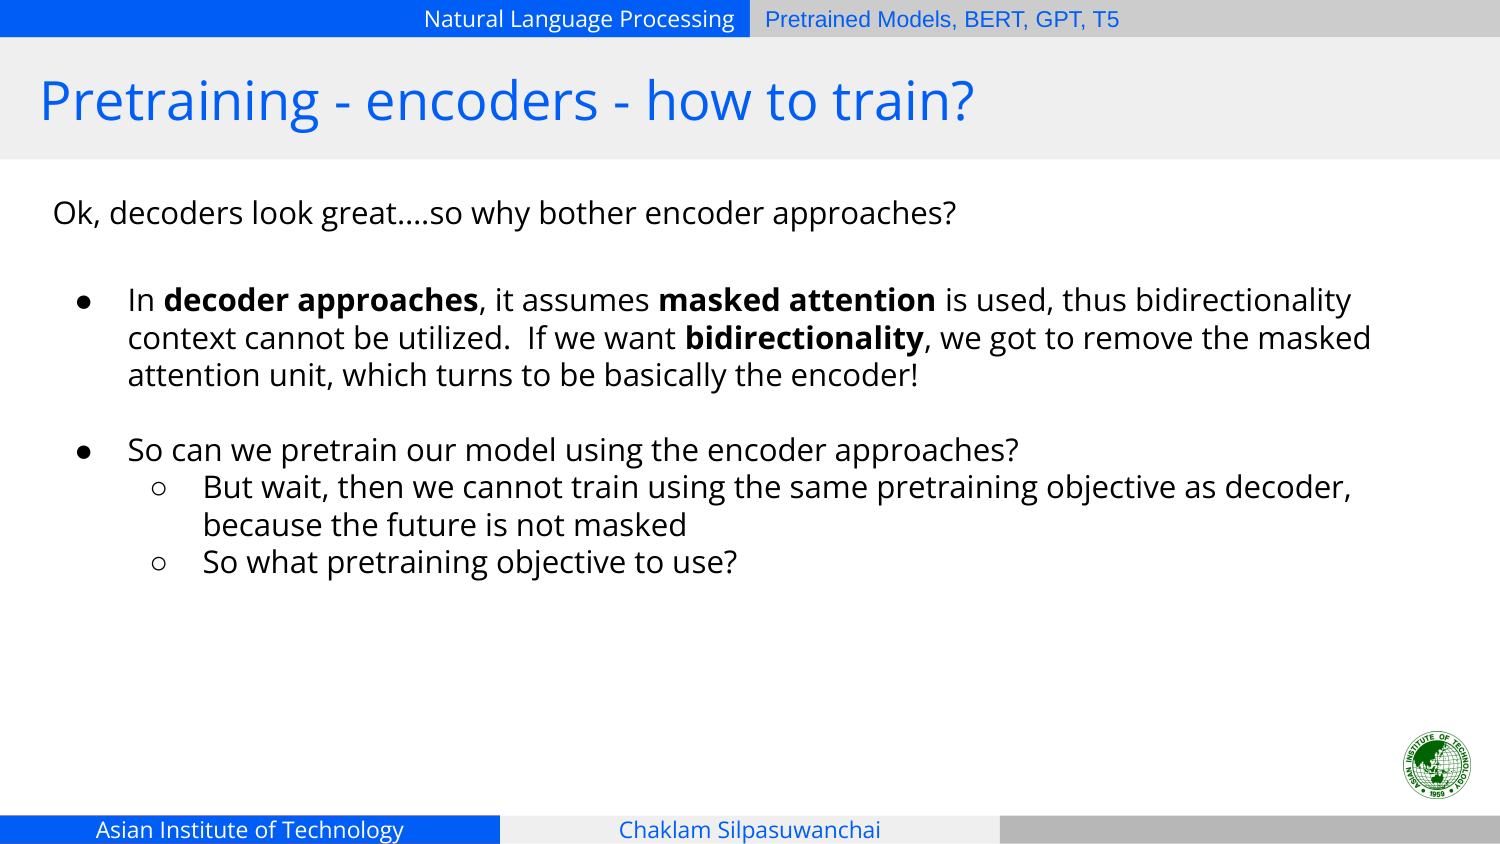

# Pretraining - encoders - how to train?
Ok, decoders look great….so why bother encoder approaches?
In decoder approaches, it assumes masked attention is used, thus bidirectionality context cannot be utilized.  If we want bidirectionality, we got to remove the masked attention unit, which turns to be basically the encoder!
So can we pretrain our model using the encoder approaches?
But wait, then we cannot train using the same pretraining objective as decoder, because the future is not masked
So what pretraining objective to use?